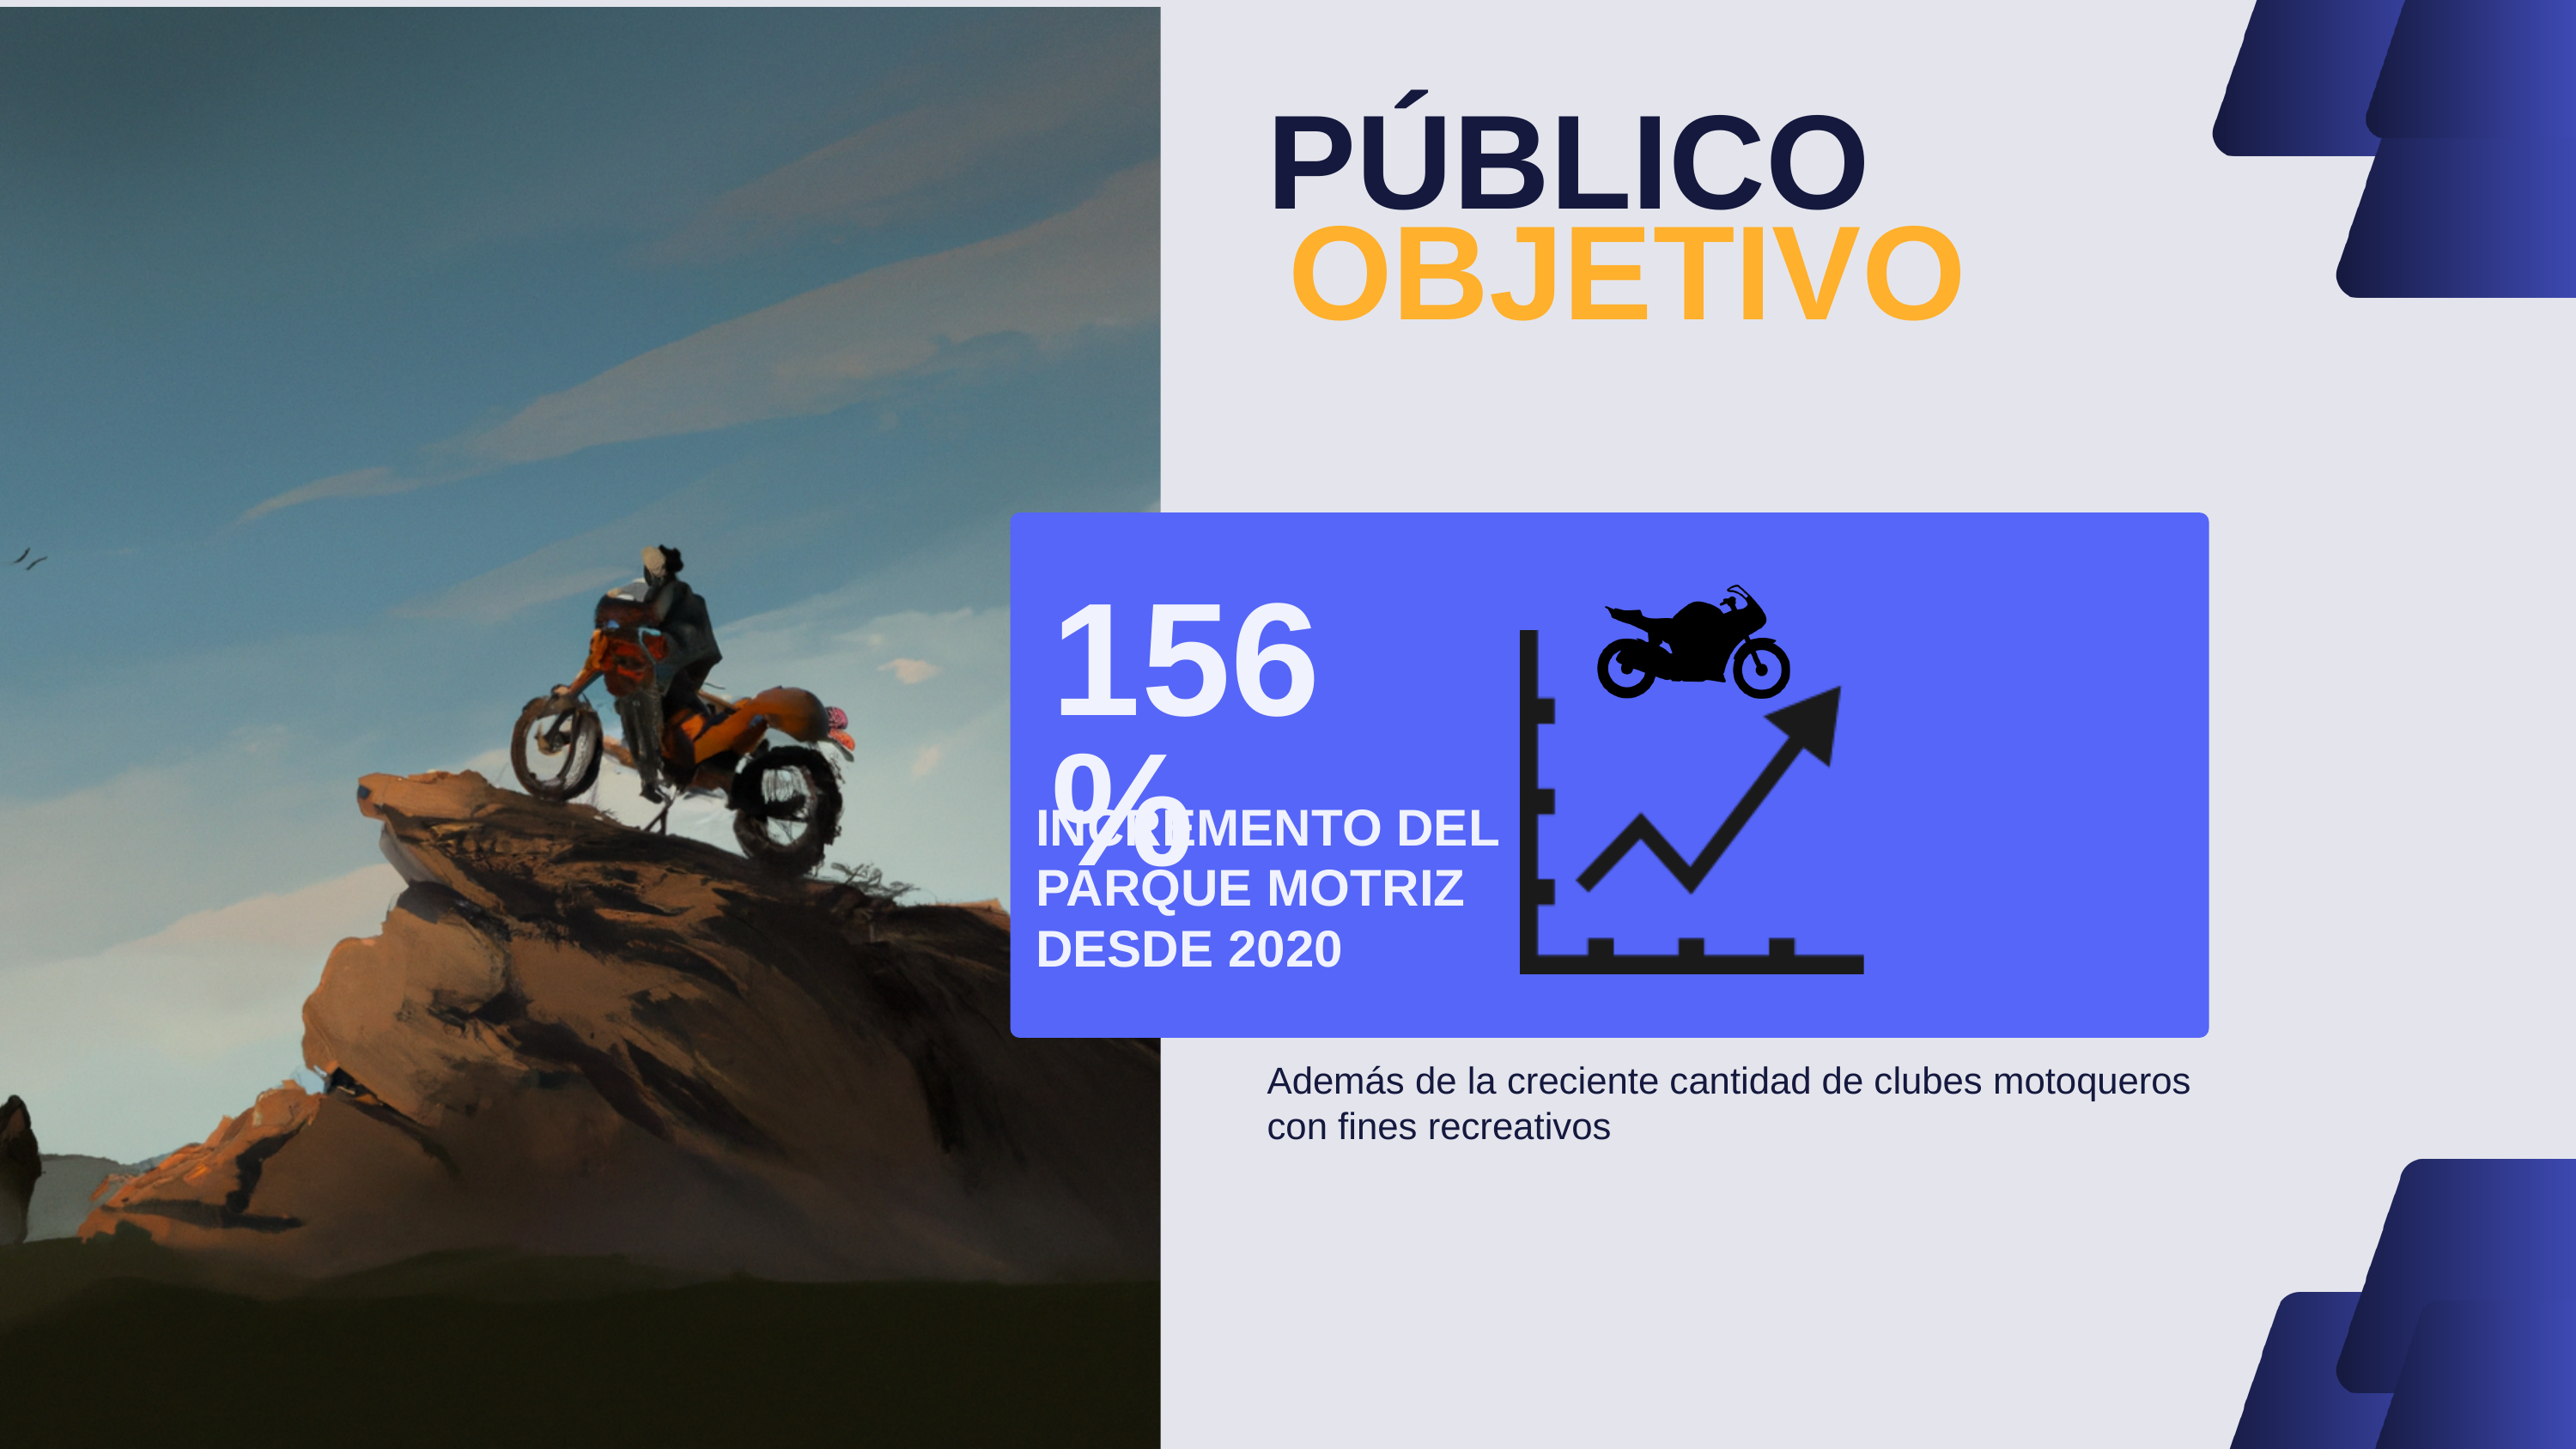

PÚBLICO
OBJETIVO

156%

INCREMENTO DEL PARQUE MOTRIZ DESDE 2020
Además de la creciente cantidad de clubes motoqueros con fines recreativos